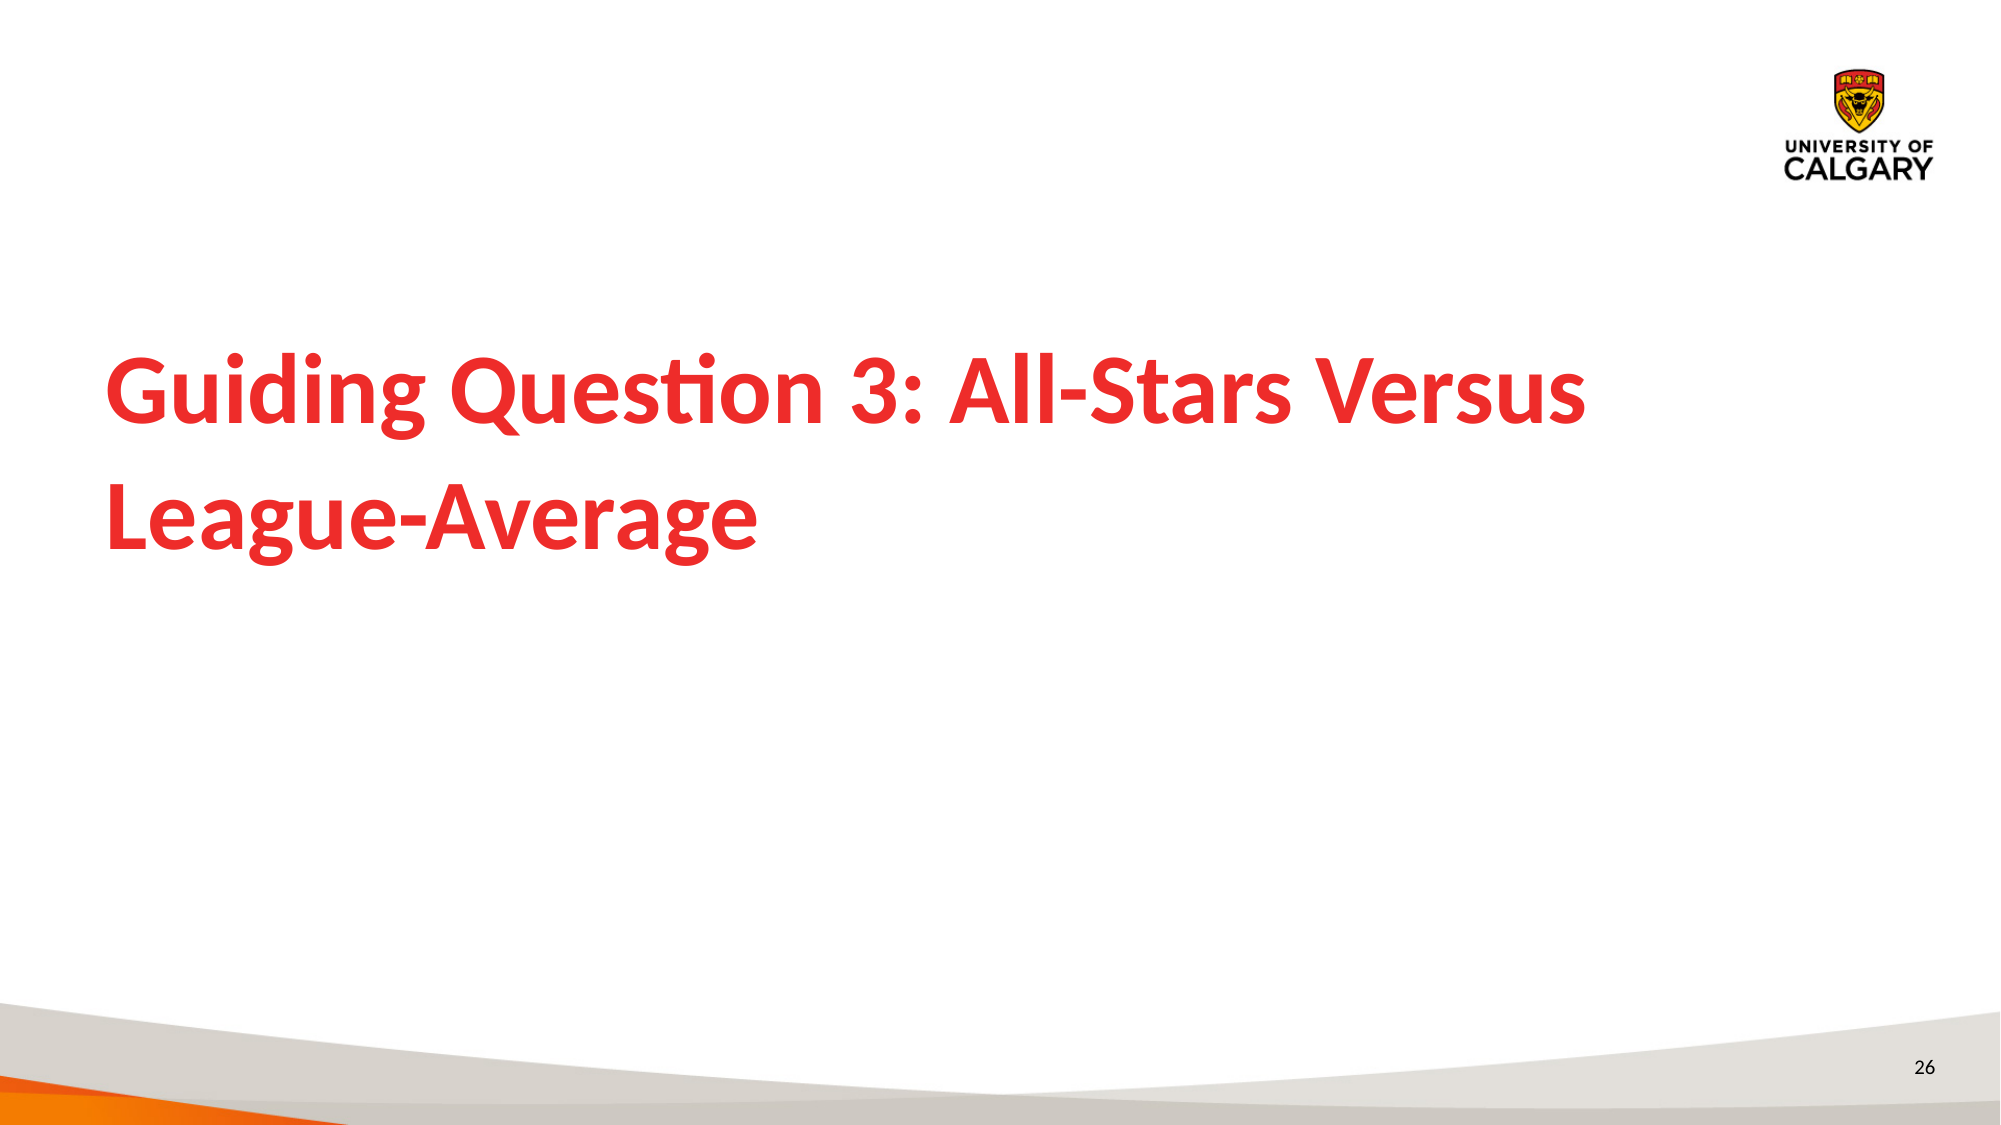

# Guiding Question 3: All-Stars Versus League-Average
26